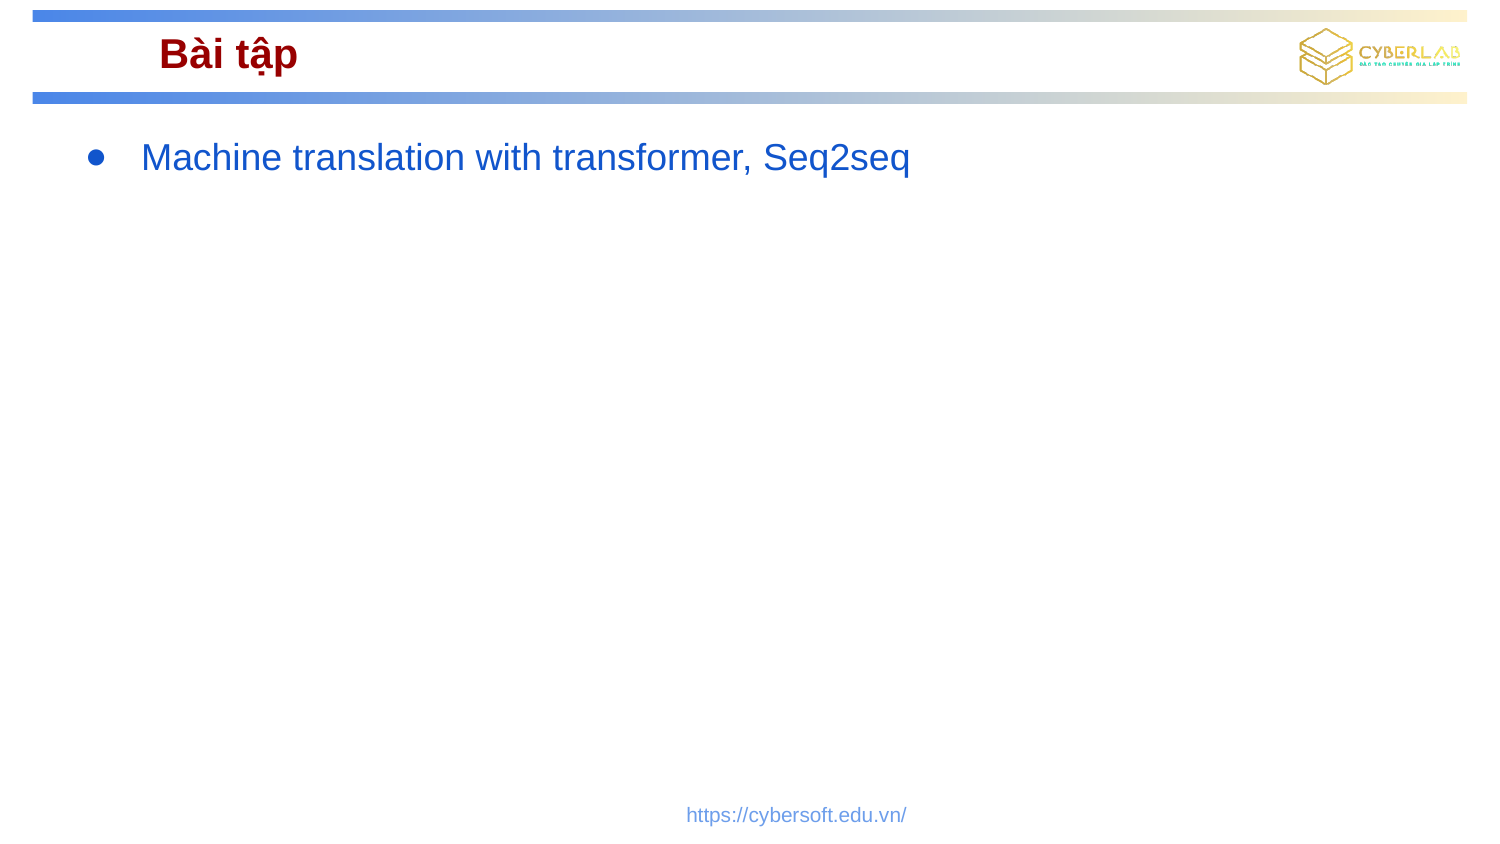

# Bài tập
Machine translation with transformer, Seq2seq